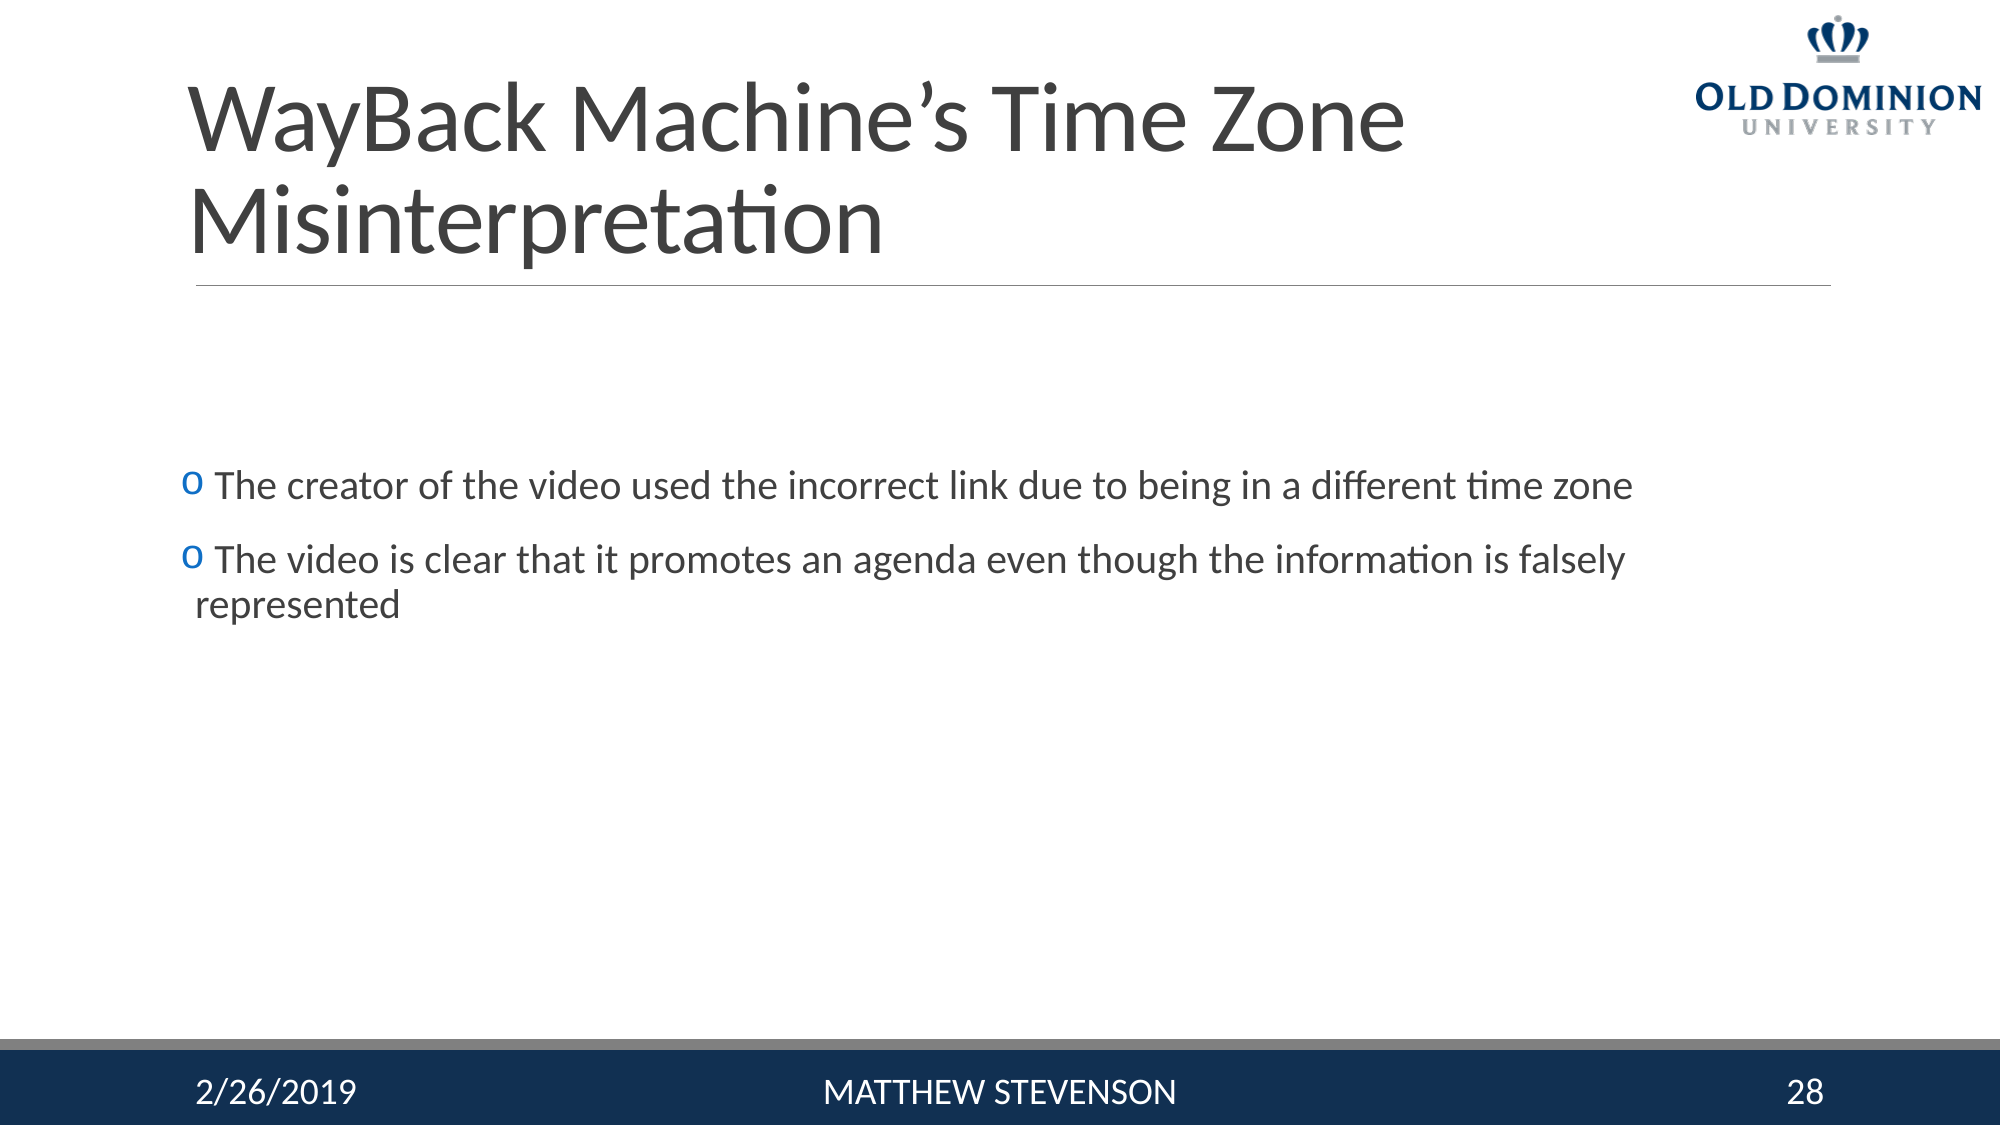

# WayBack Machine’s Time Zone Misinterpretation

 The creator of the video used the incorrect link due to being in a different time zone
 The video is clear that it promotes an agenda even though the information is falsely represented
2/26/2019
Matthew Stevenson
28